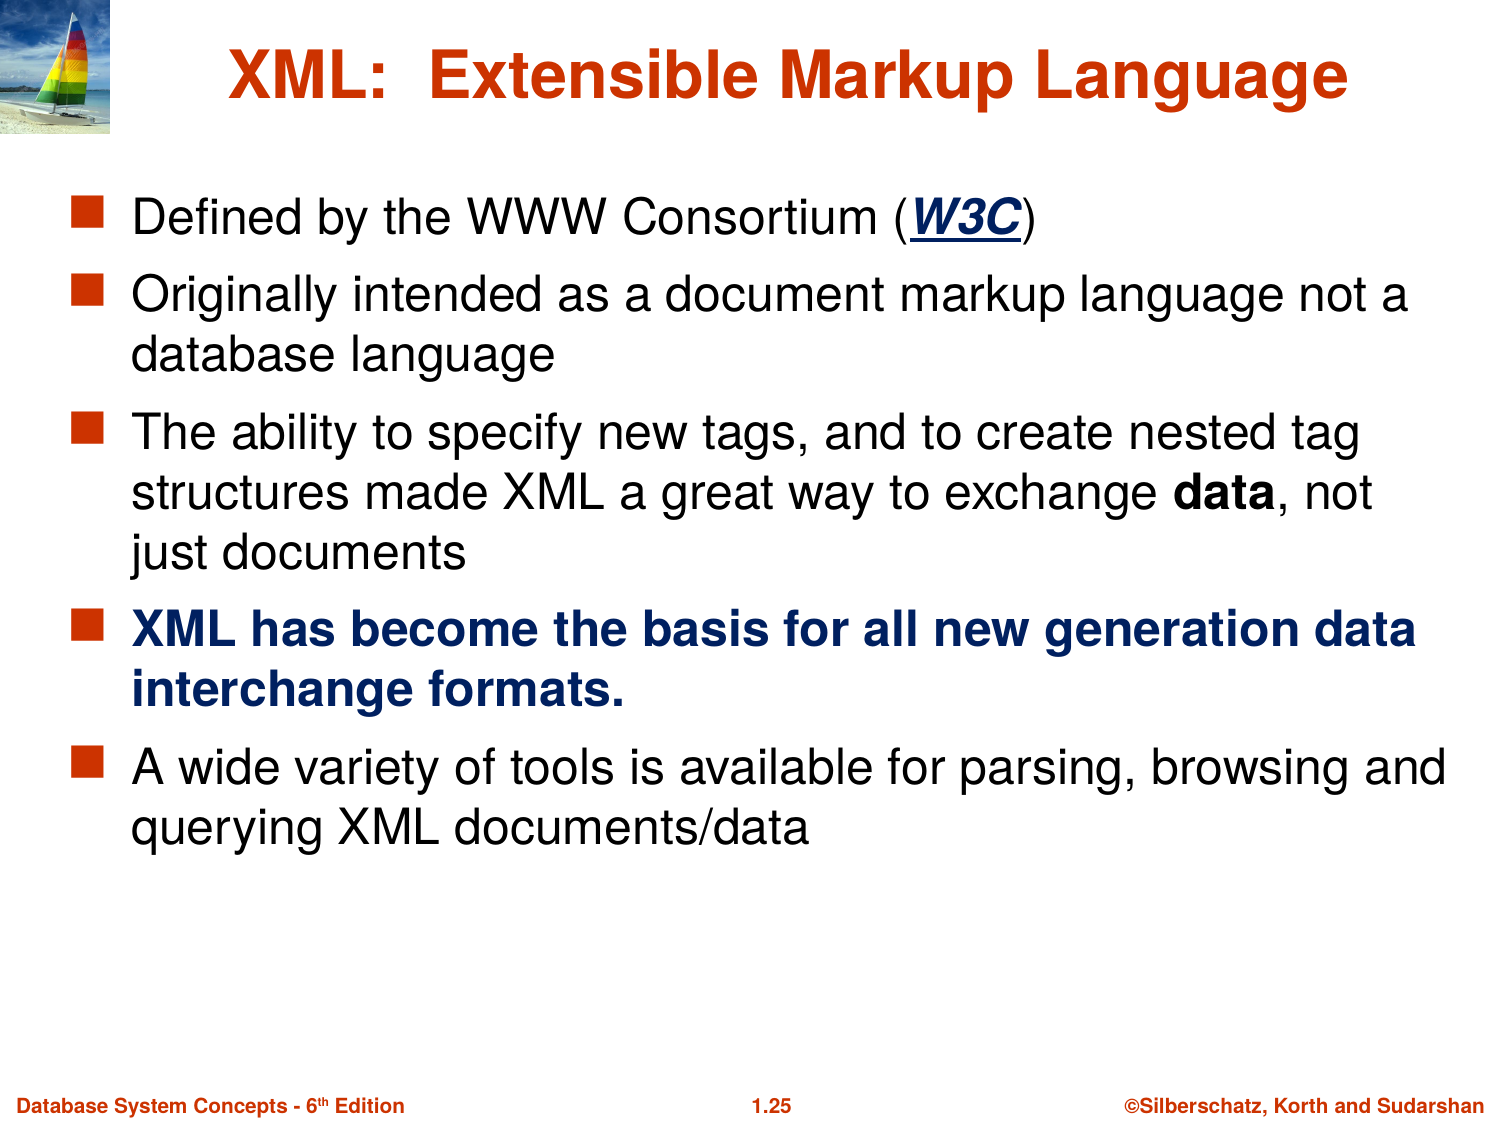

XML:  Extensible Markup Language
Defined by the WWW Consortium (W3C)
Originally intended as a document markup language not a database language
The ability to specify new tags, and to create nested tag structures made XML a great way to exchange data, not just documents
XML has become the basis for all new generation data interchange formats.
A wide variety of tools is available for parsing, browsing and querying XML documents/data